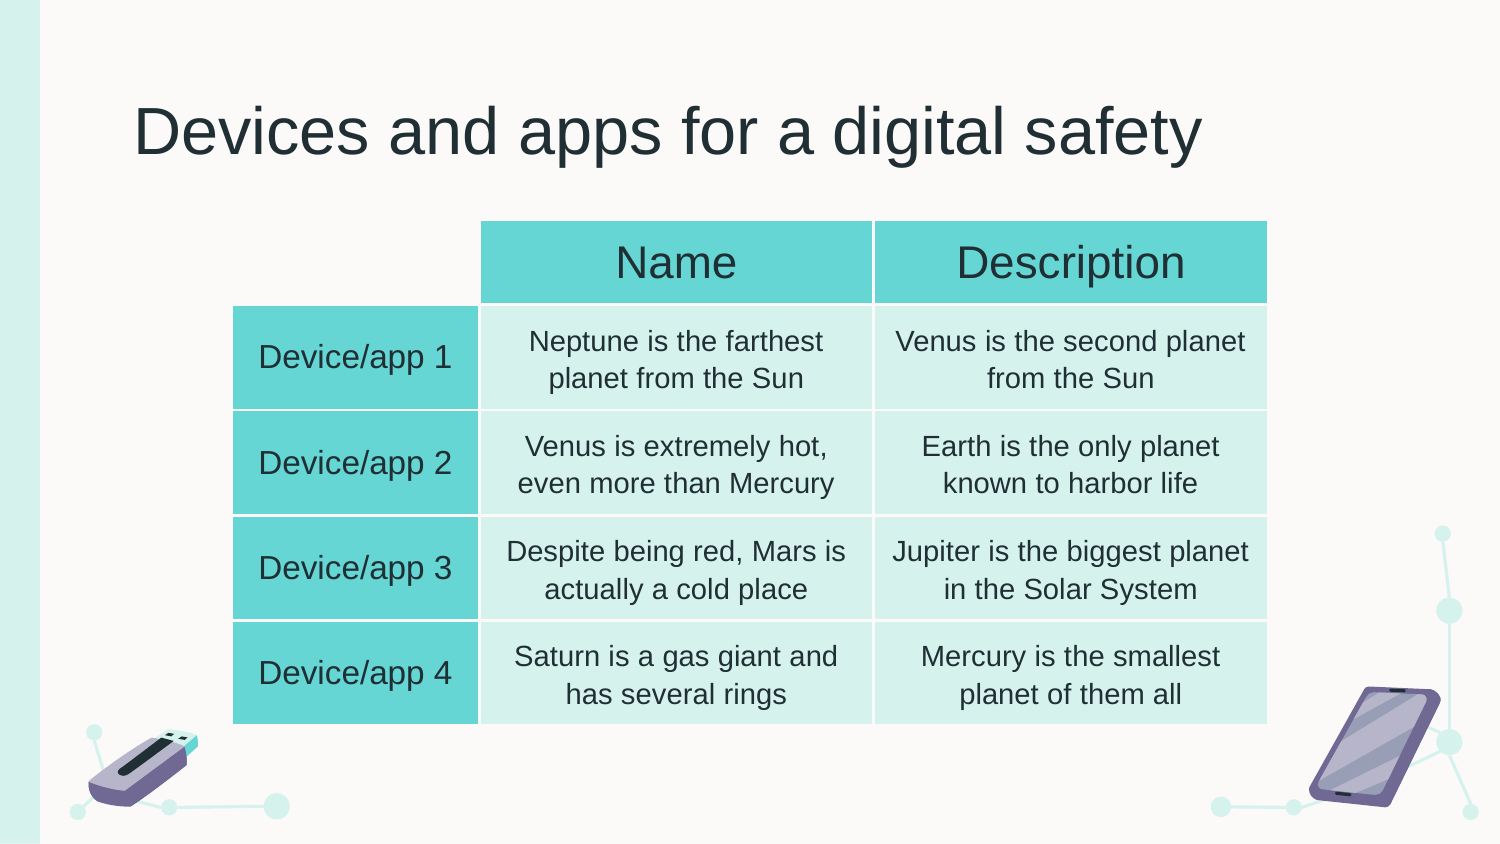

# Devices and apps for a digital safety
|  | Name | Description |
| --- | --- | --- |
| Device/app 1 | Neptune is the farthest planet from the Sun | Venus is the second planet from the Sun |
| Device/app 2 | Venus is extremely hot, even more than Mercury | Earth is the only planet known to harbor life |
| Device/app 3 | Despite being red, Mars is actually a cold place | Jupiter is the biggest planet in the Solar System |
| Device/app 4 | Saturn is a gas giant and has several rings | Mercury is the smallest planet of them all |